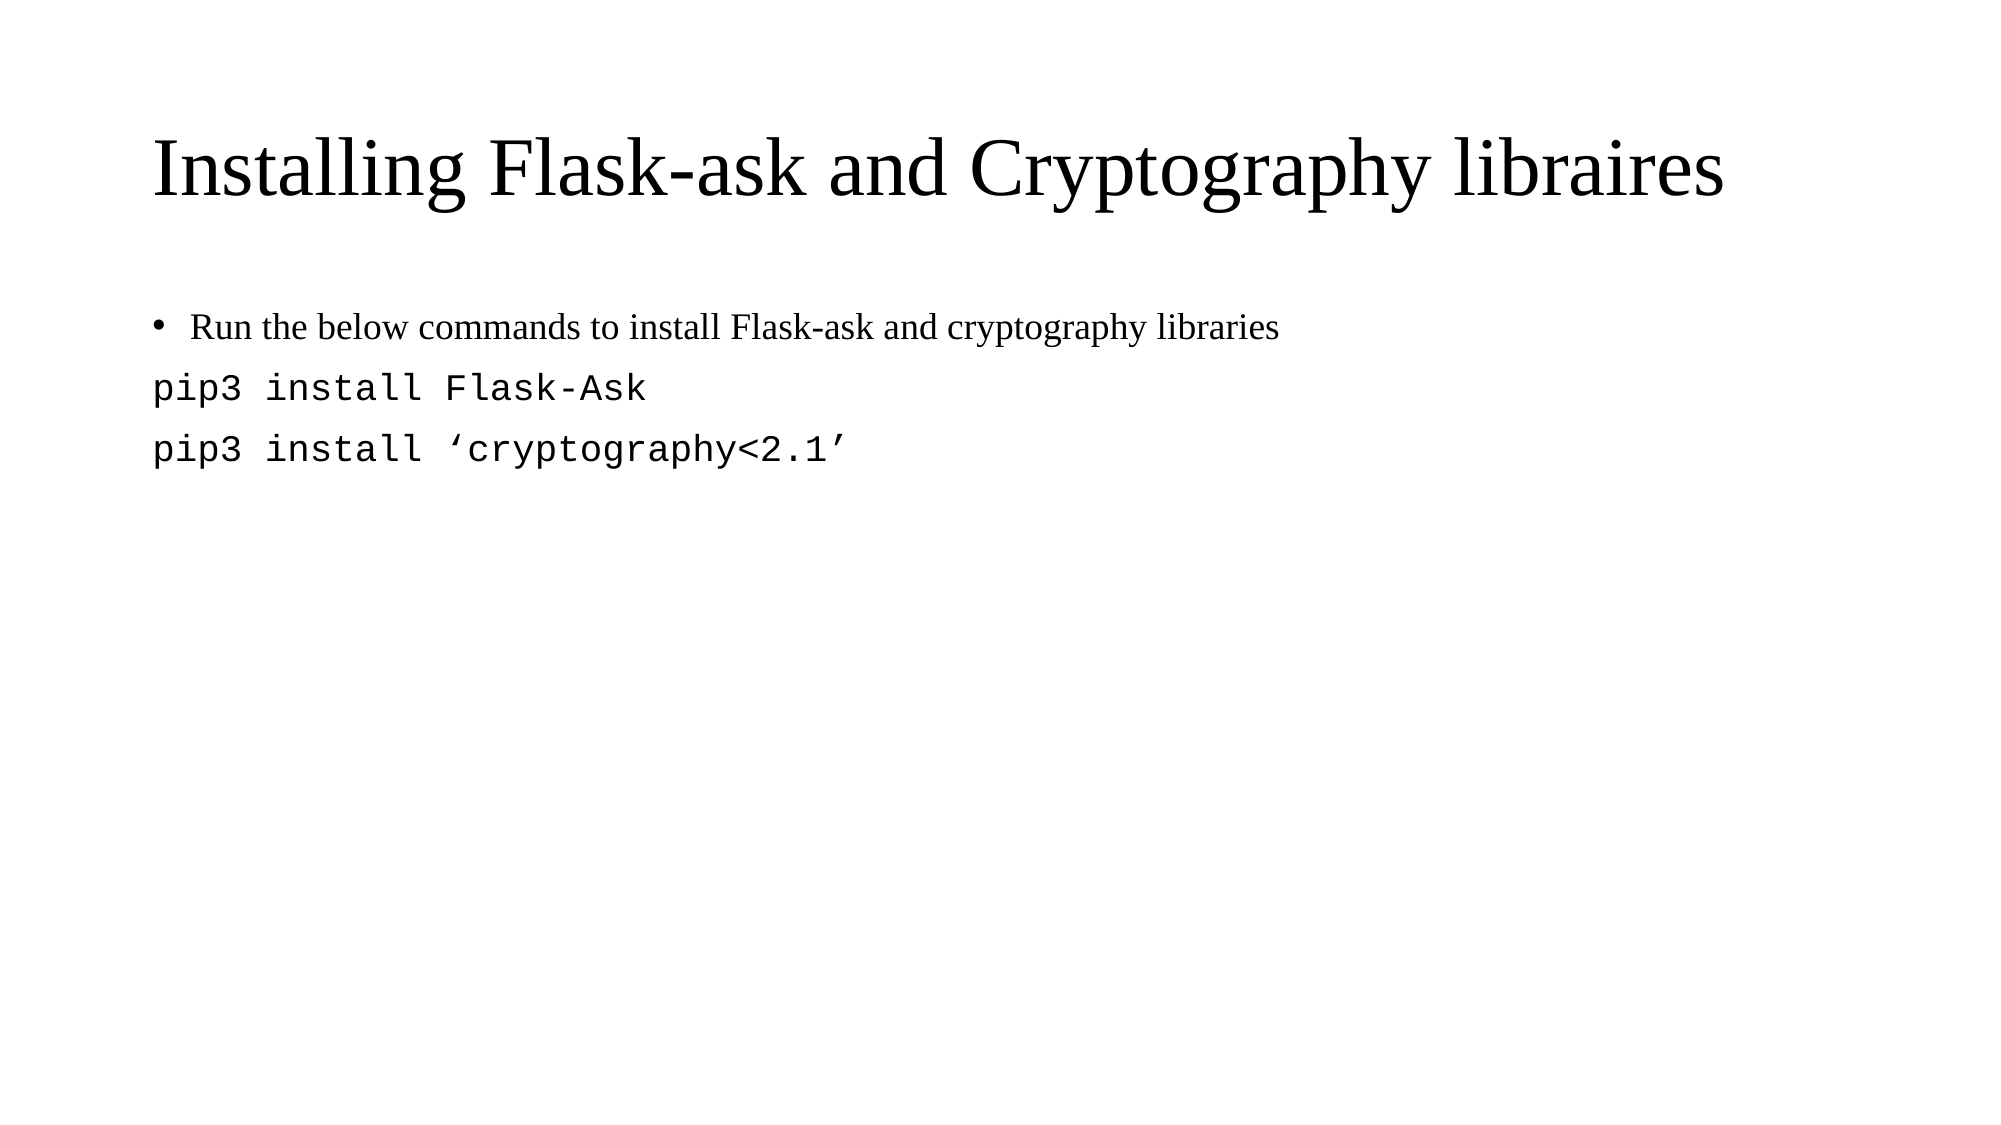

# Installing Flask-ask and Cryptography libraires
Run the below commands to install Flask-ask and cryptography libraries
pip3 install Flask-Ask
pip3 install ‘cryptography<2.1’